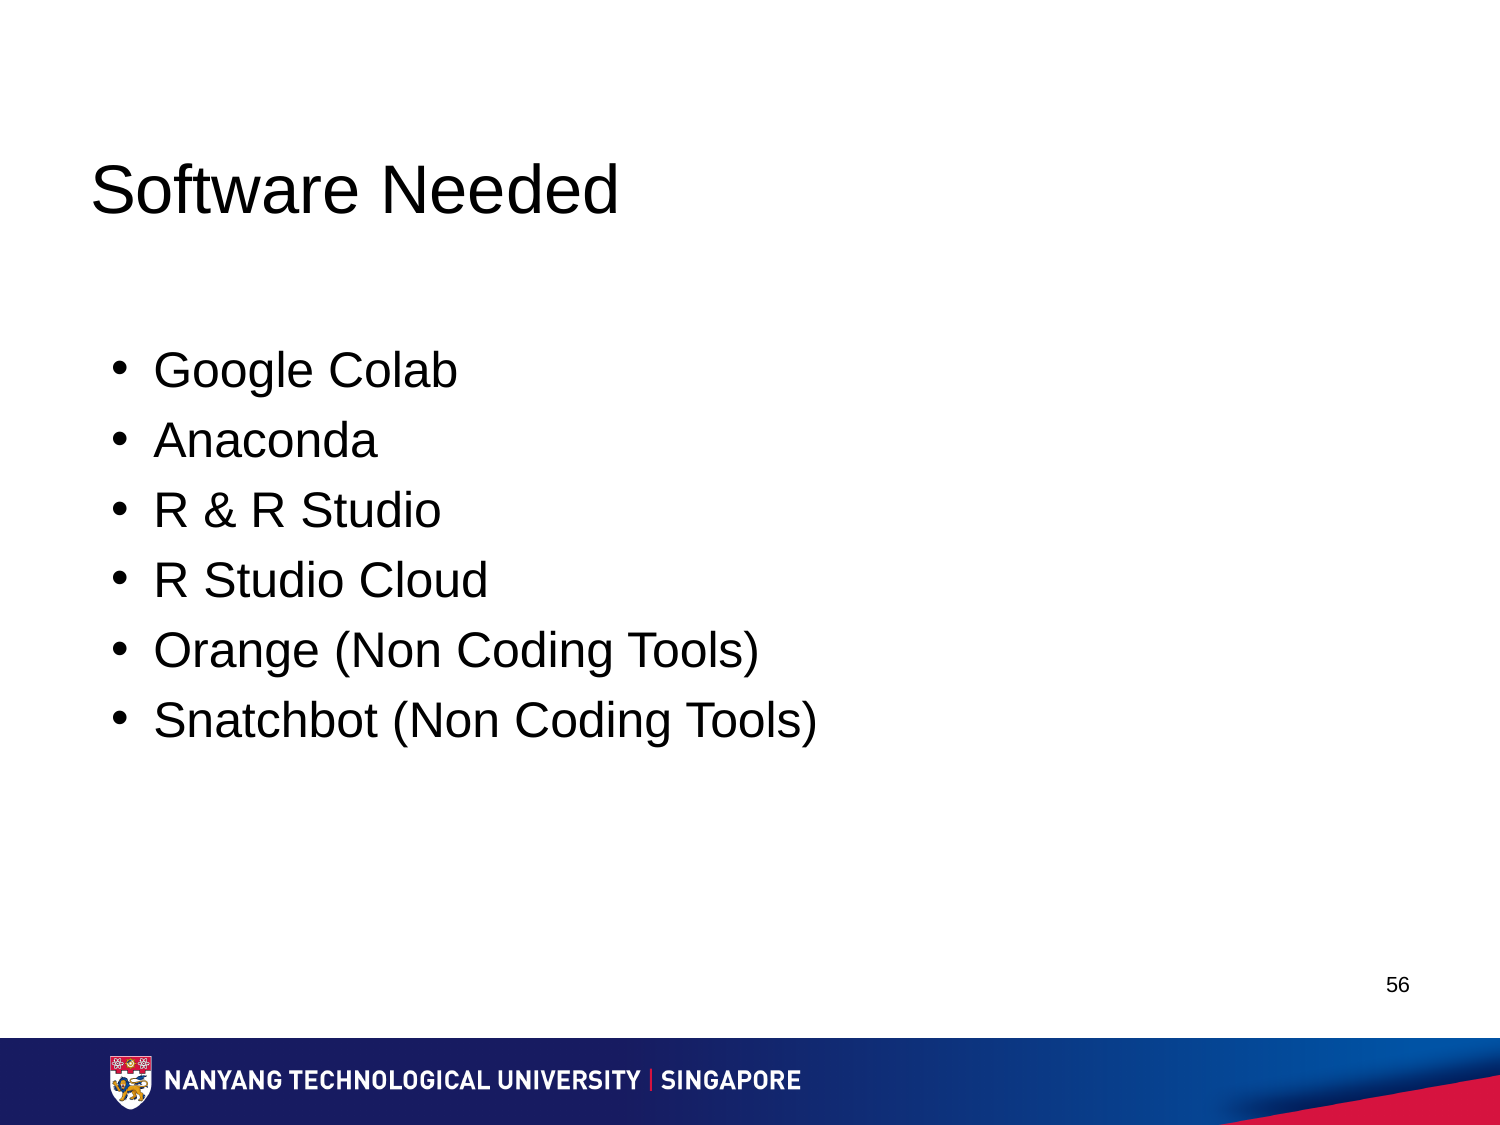

# Software Needed
Google Colab
Anaconda
R & R Studio
R Studio Cloud
Orange (Non Coding Tools)
Snatchbot (Non Coding Tools)
56